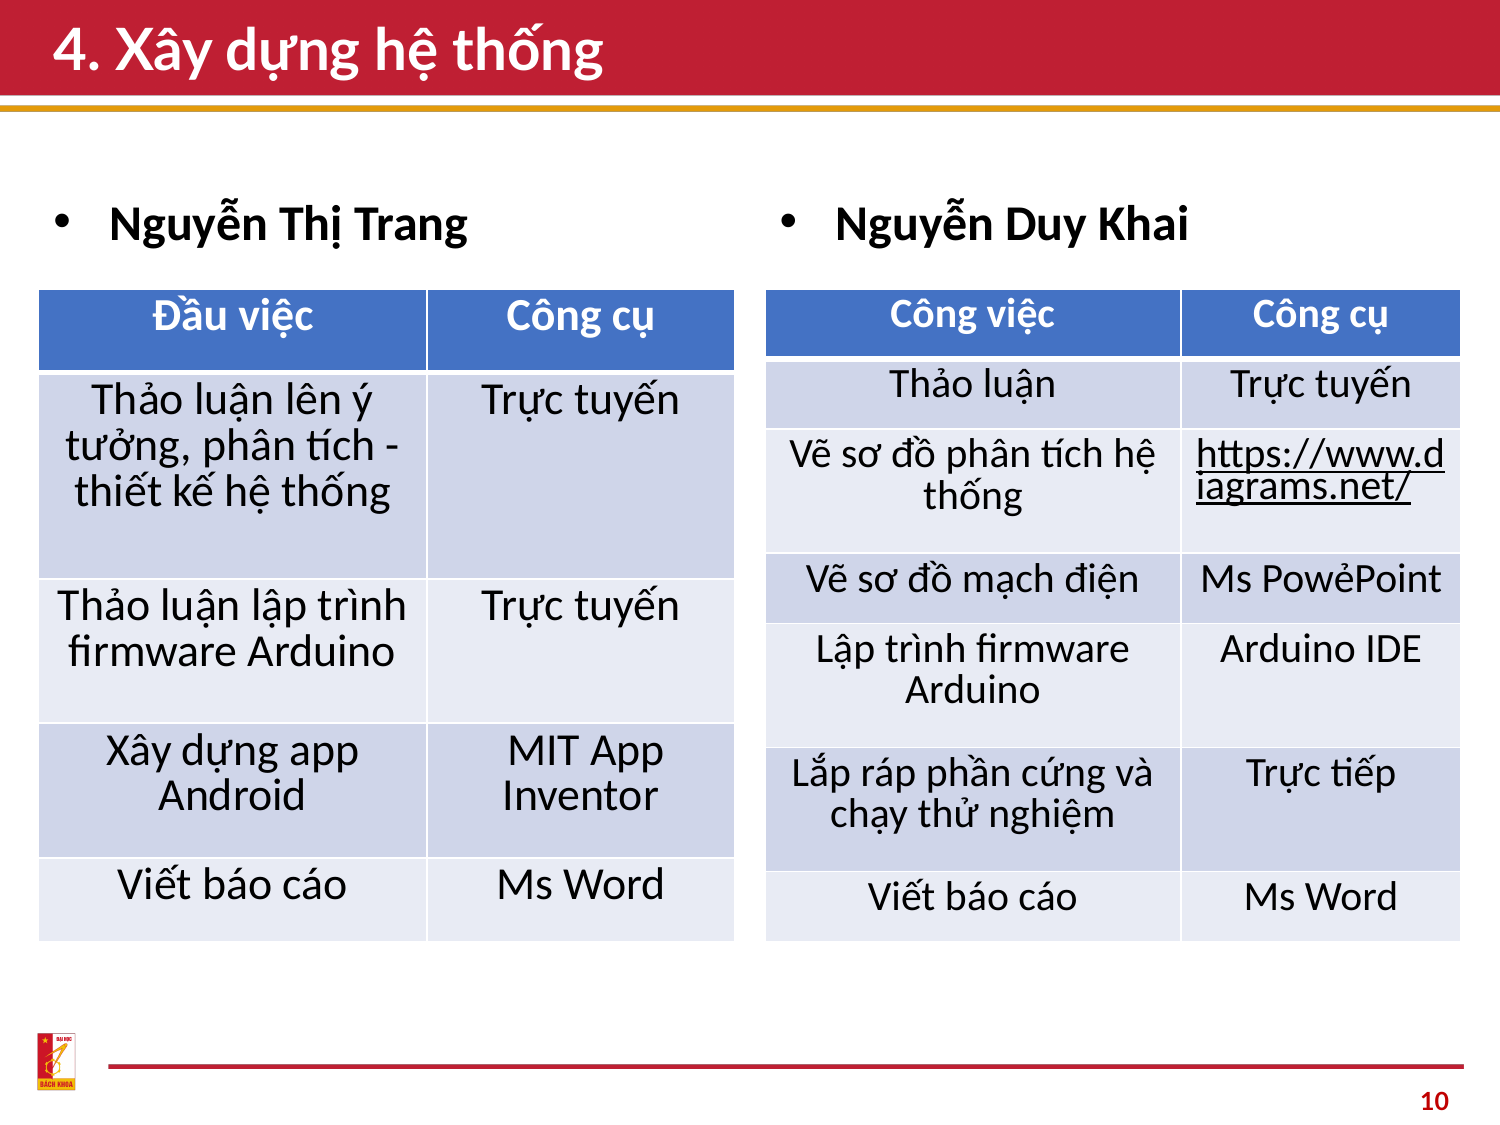

# 4. Xây dựng hệ thống
Nguyễn Thị Trang
Nguyễn Duy Khai
| Đầu việc | Công cụ |
| --- | --- |
| Thảo luận lên ý tưởng, phân tích - thiết kế hệ thống | Trực tuyến |
| Thảo luận lập trình firmware Arduino | Trực tuyến |
| Xây dựng app Android | MIT App Inventor |
| Viết báo cáo | Ms Word |
| Công việc | Công cụ |
| --- | --- |
| Thảo luận | Trực tuyến |
| Vẽ sơ đồ phân tích hệ thống | https://www.diagrams.net/ |
| Vẽ sơ đồ mạch điện | Ms PowẻPoint |
| Lập trình firmware Arduino | Arduino IDE |
| Lắp ráp phần cứng và chạy thử nghiệm | Trực tiếp |
| Viết báo cáo | Ms Word |
10